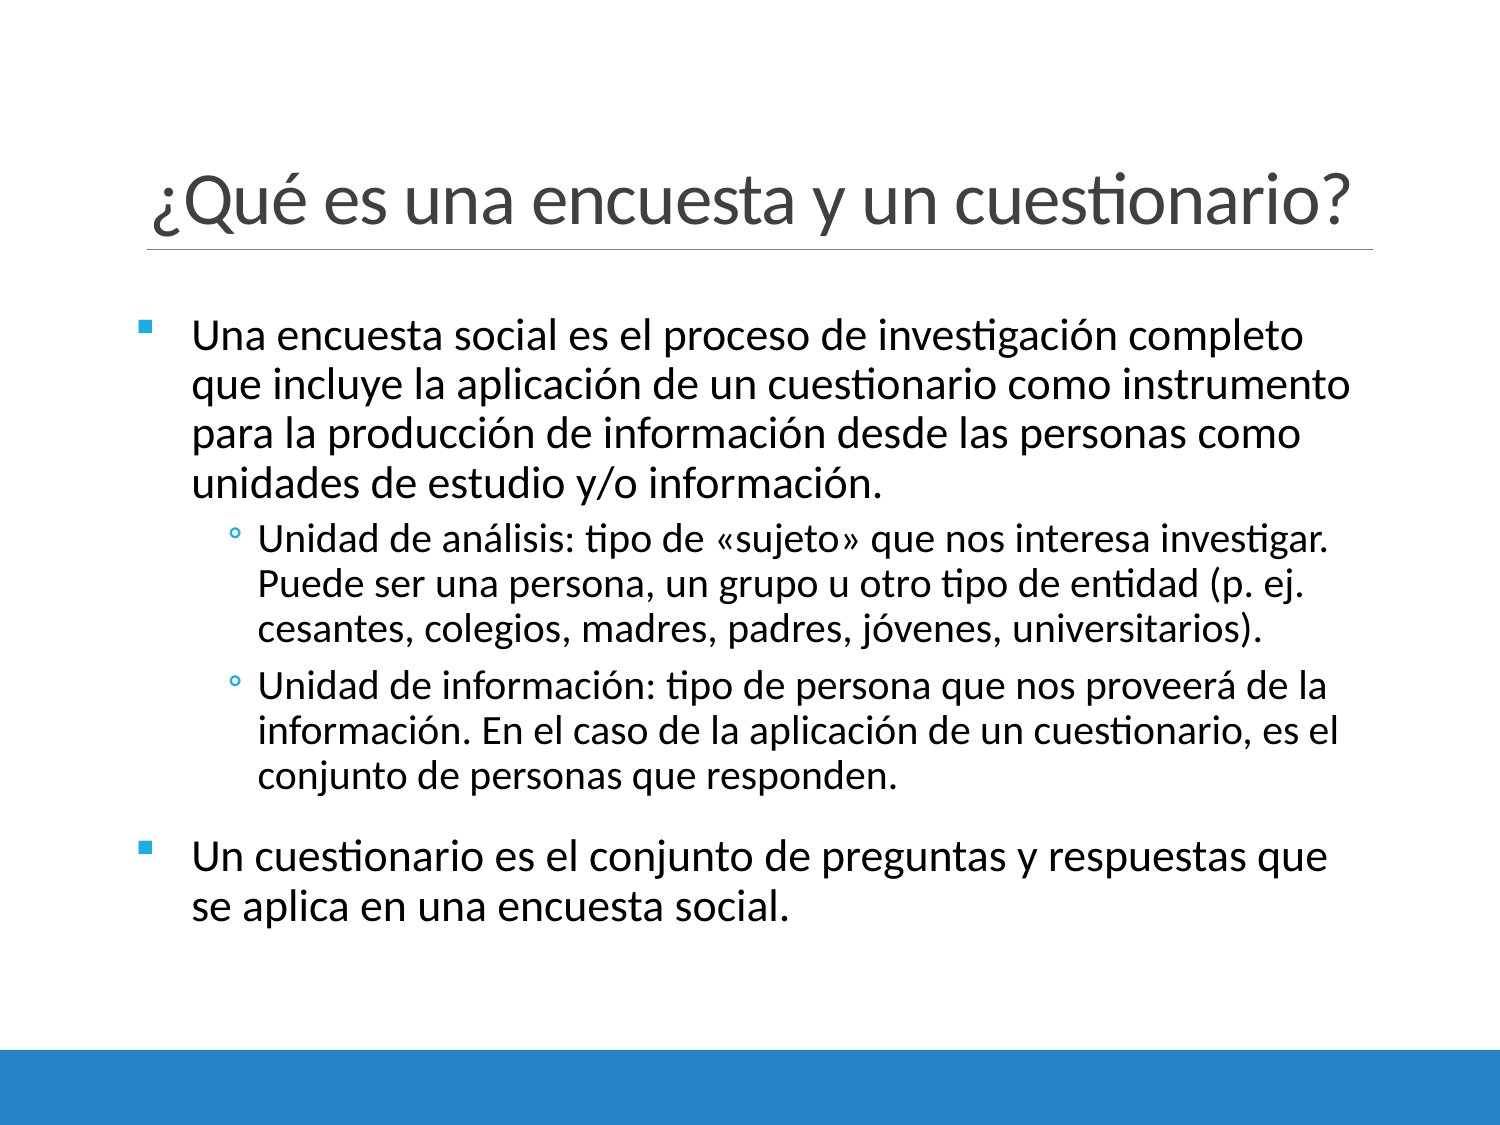

# ¿Qué es una encuesta y un cuestionario?
Una encuesta social es el proceso de investigación completo que incluye la aplicación de un cuestionario como instrumento para la producción de información desde las personas como unidades de estudio y/o información.
Unidad de análisis: tipo de «sujeto» que nos interesa investigar. Puede ser una persona, un grupo u otro tipo de entidad (p. ej. cesantes, colegios, madres, padres, jóvenes, universitarios).
Unidad de información: tipo de persona que nos proveerá de la información. En el caso de la aplicación de un cuestionario, es el conjunto de personas que responden.
Un cuestionario es el conjunto de preguntas y respuestas que se aplica en una encuesta social.